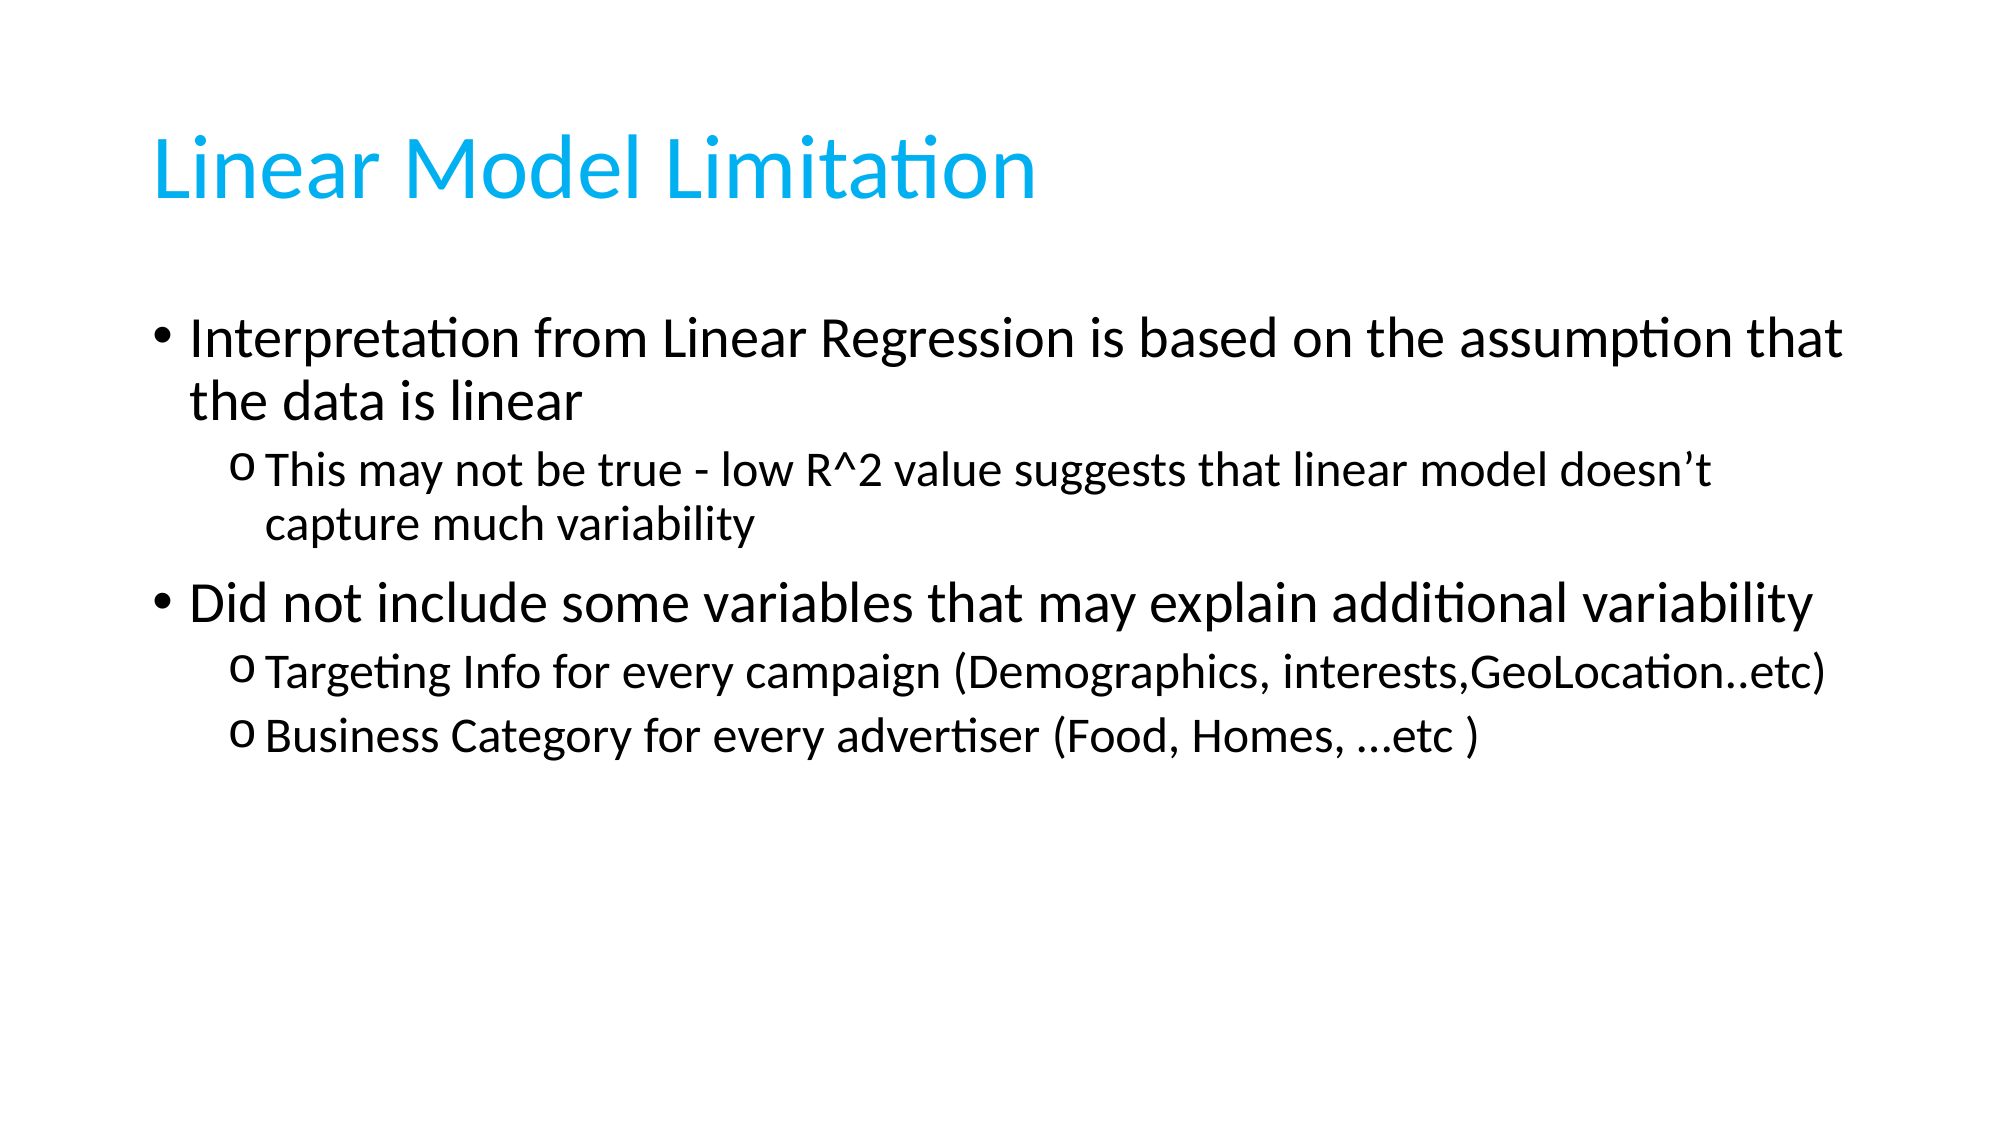

# Linear Model Limitation
Interpretation from Linear Regression is based on the assumption that the data is linear
This may not be true - low R^2 value suggests that linear model doesn’t capture much variability
Did not include some variables that may explain additional variability
Targeting Info for every campaign (Demographics, interests,GeoLocation..etc)
Business Category for every advertiser (Food, Homes, …etc )